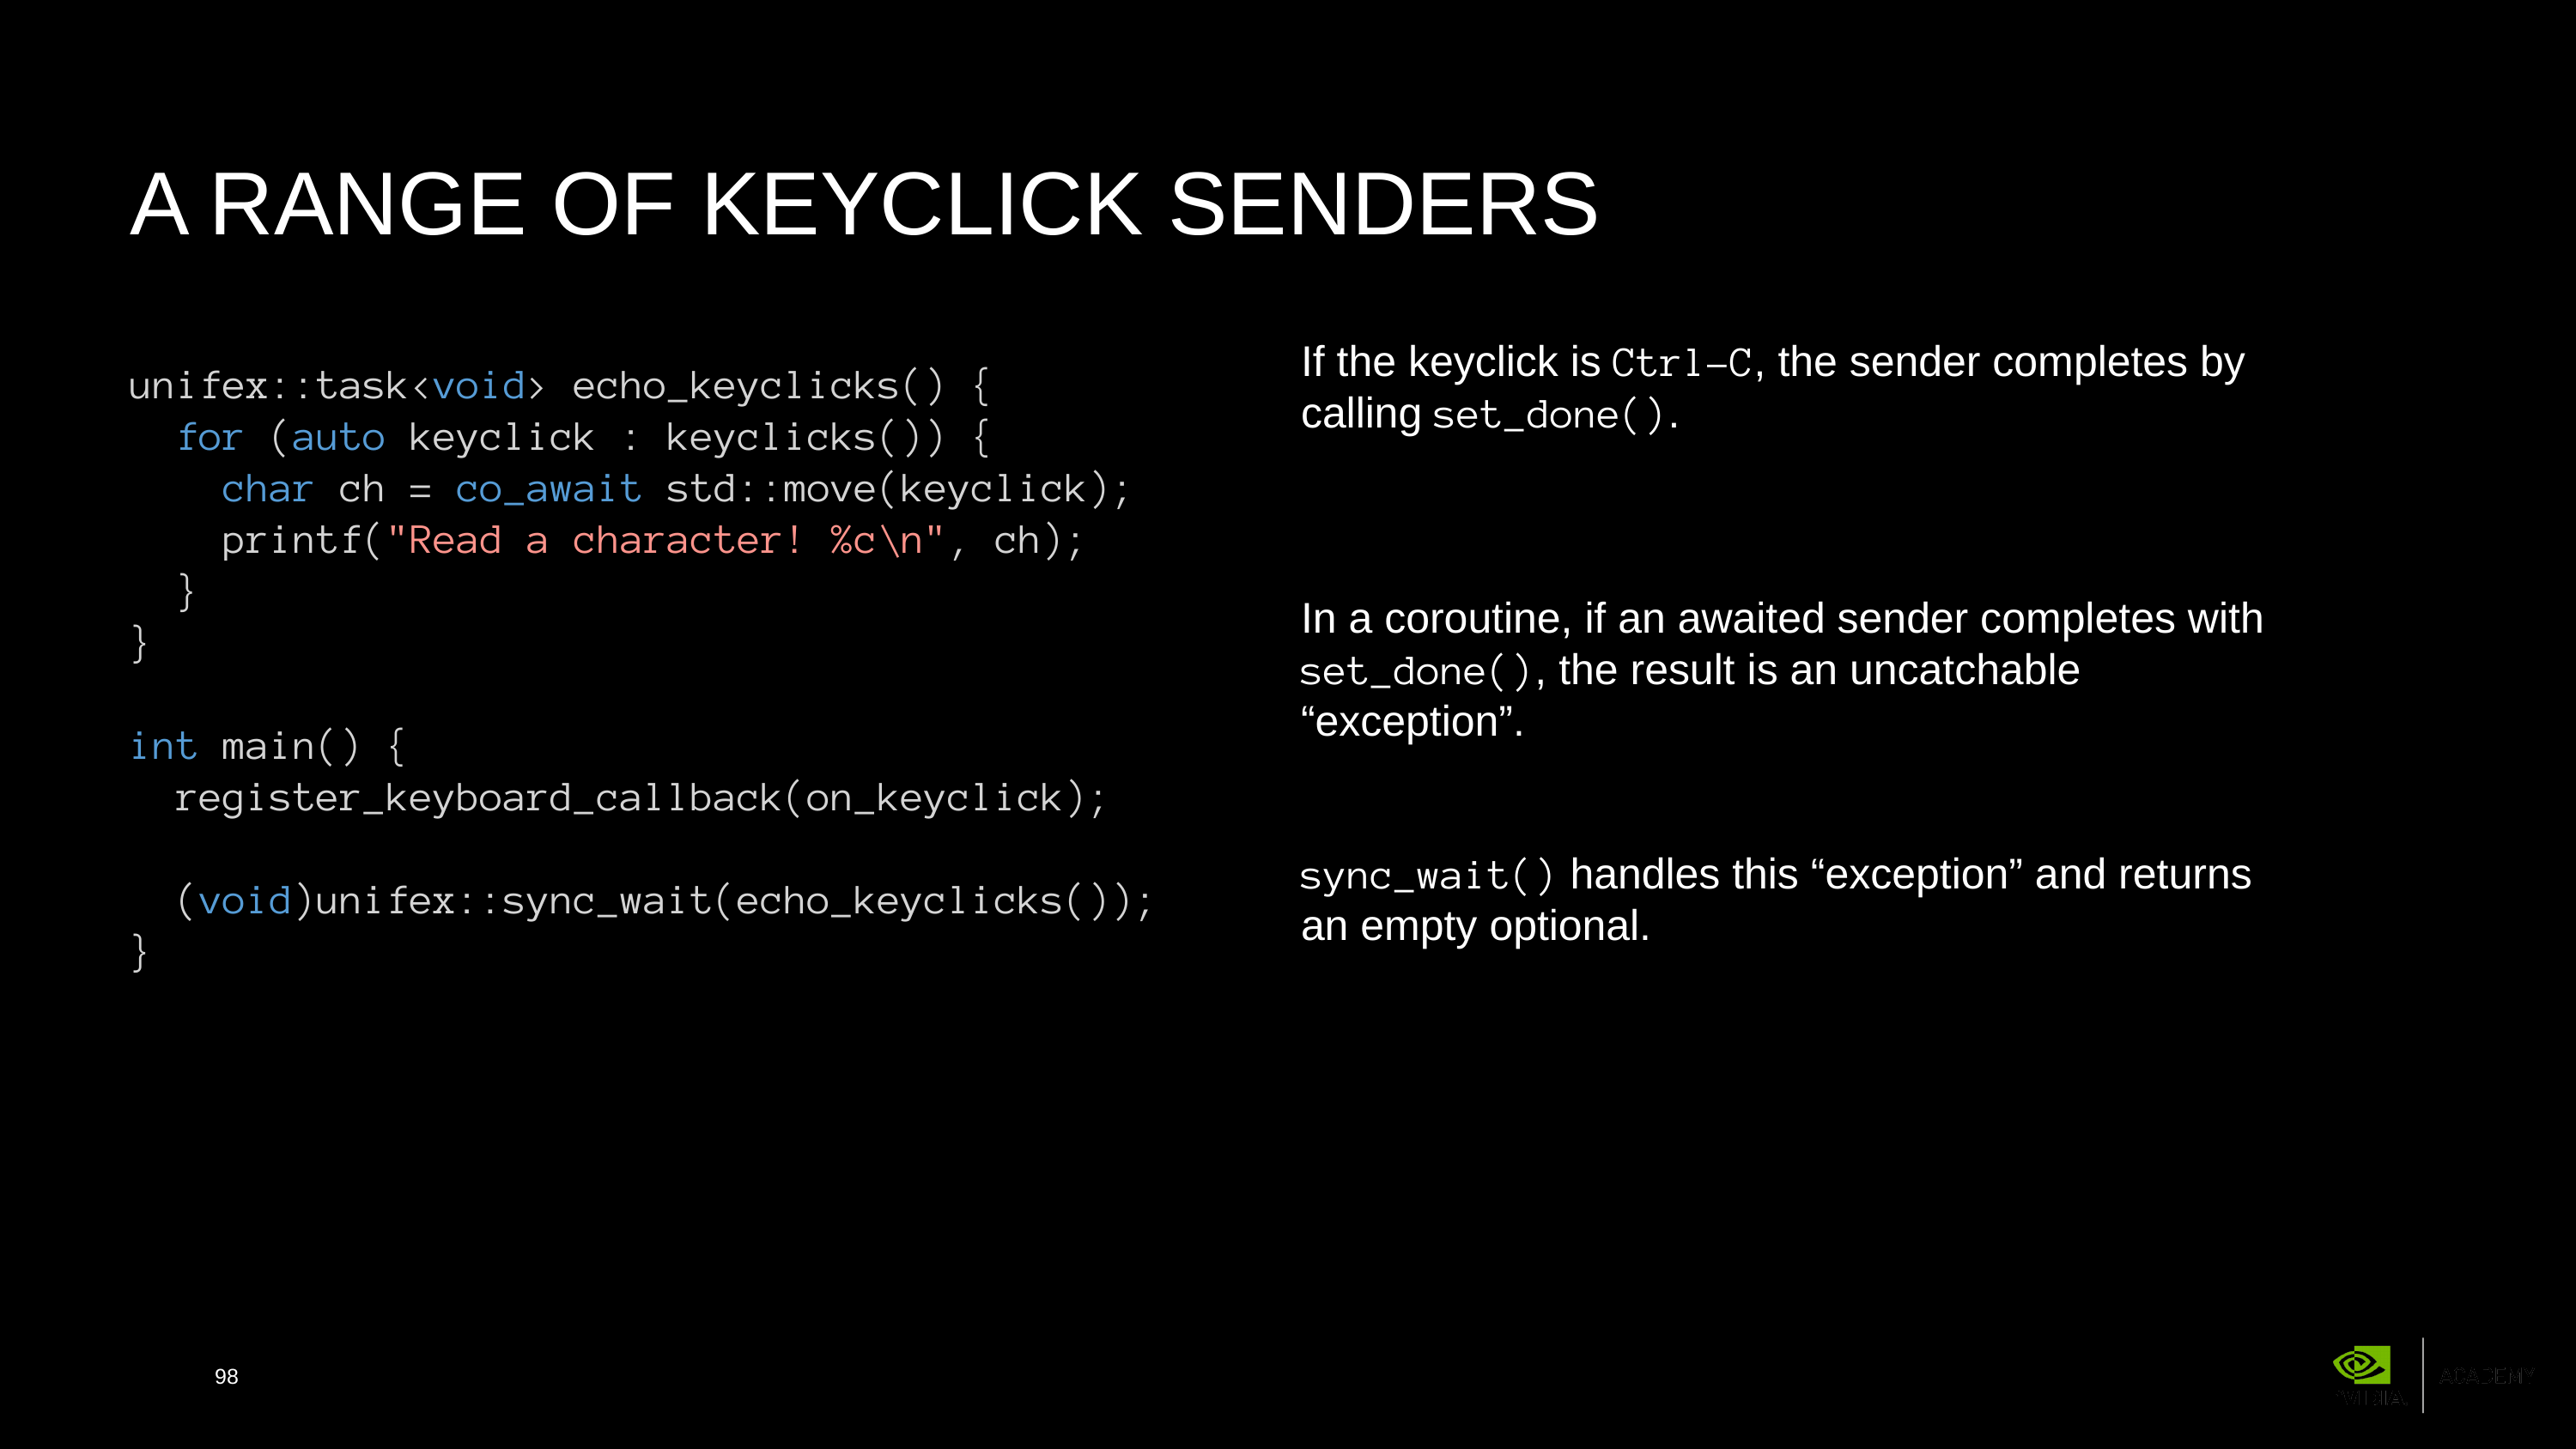

# A Range of keyclick senders
If the keyclick is Ctrl-C, the sender completes by calling set_done().
unifex::task<void> echo_keyclicks() {
  for (auto keyclick : keyclicks()) {
    char ch = co_await std::move(keyclick);
    printf("Read a character! %c\n", ch);
  }
}

int main() {
  register_keyboard_callback(on_keyclick);

  (void)unifex::sync_wait(echo_keyclicks());
}
In a coroutine, if an awaited sender completes with set_done(), the result is an uncatchable “exception”.
sync_wait() handles this “exception” and returns an empty optional.
98